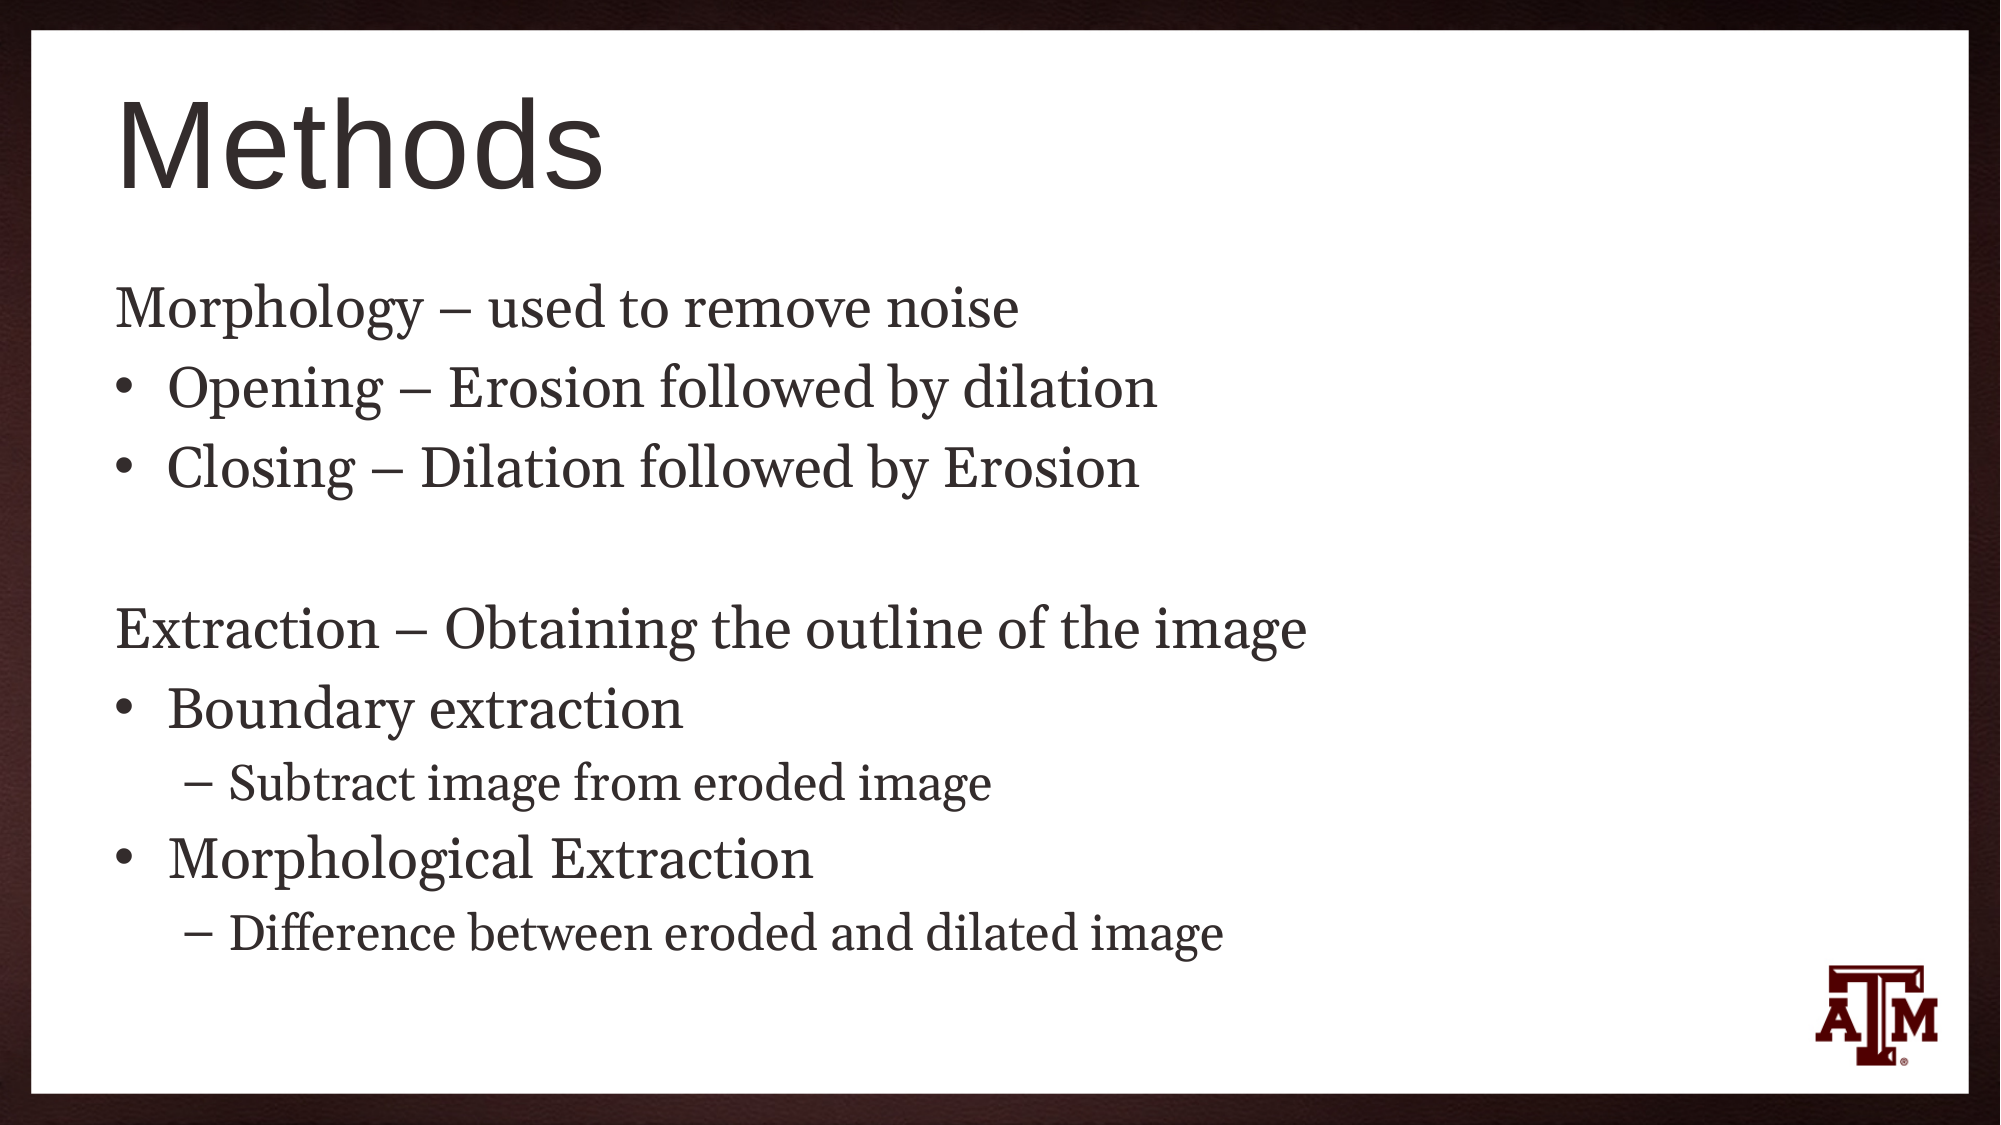

# Methods
Morphology – used to remove noise
Opening – Erosion followed by dilation
Closing – Dilation followed by Erosion

Extraction – Obtaining the outline of the image
Boundary extraction
Subtract image from eroded image
Morphological Extraction
Difference between eroded and dilated image